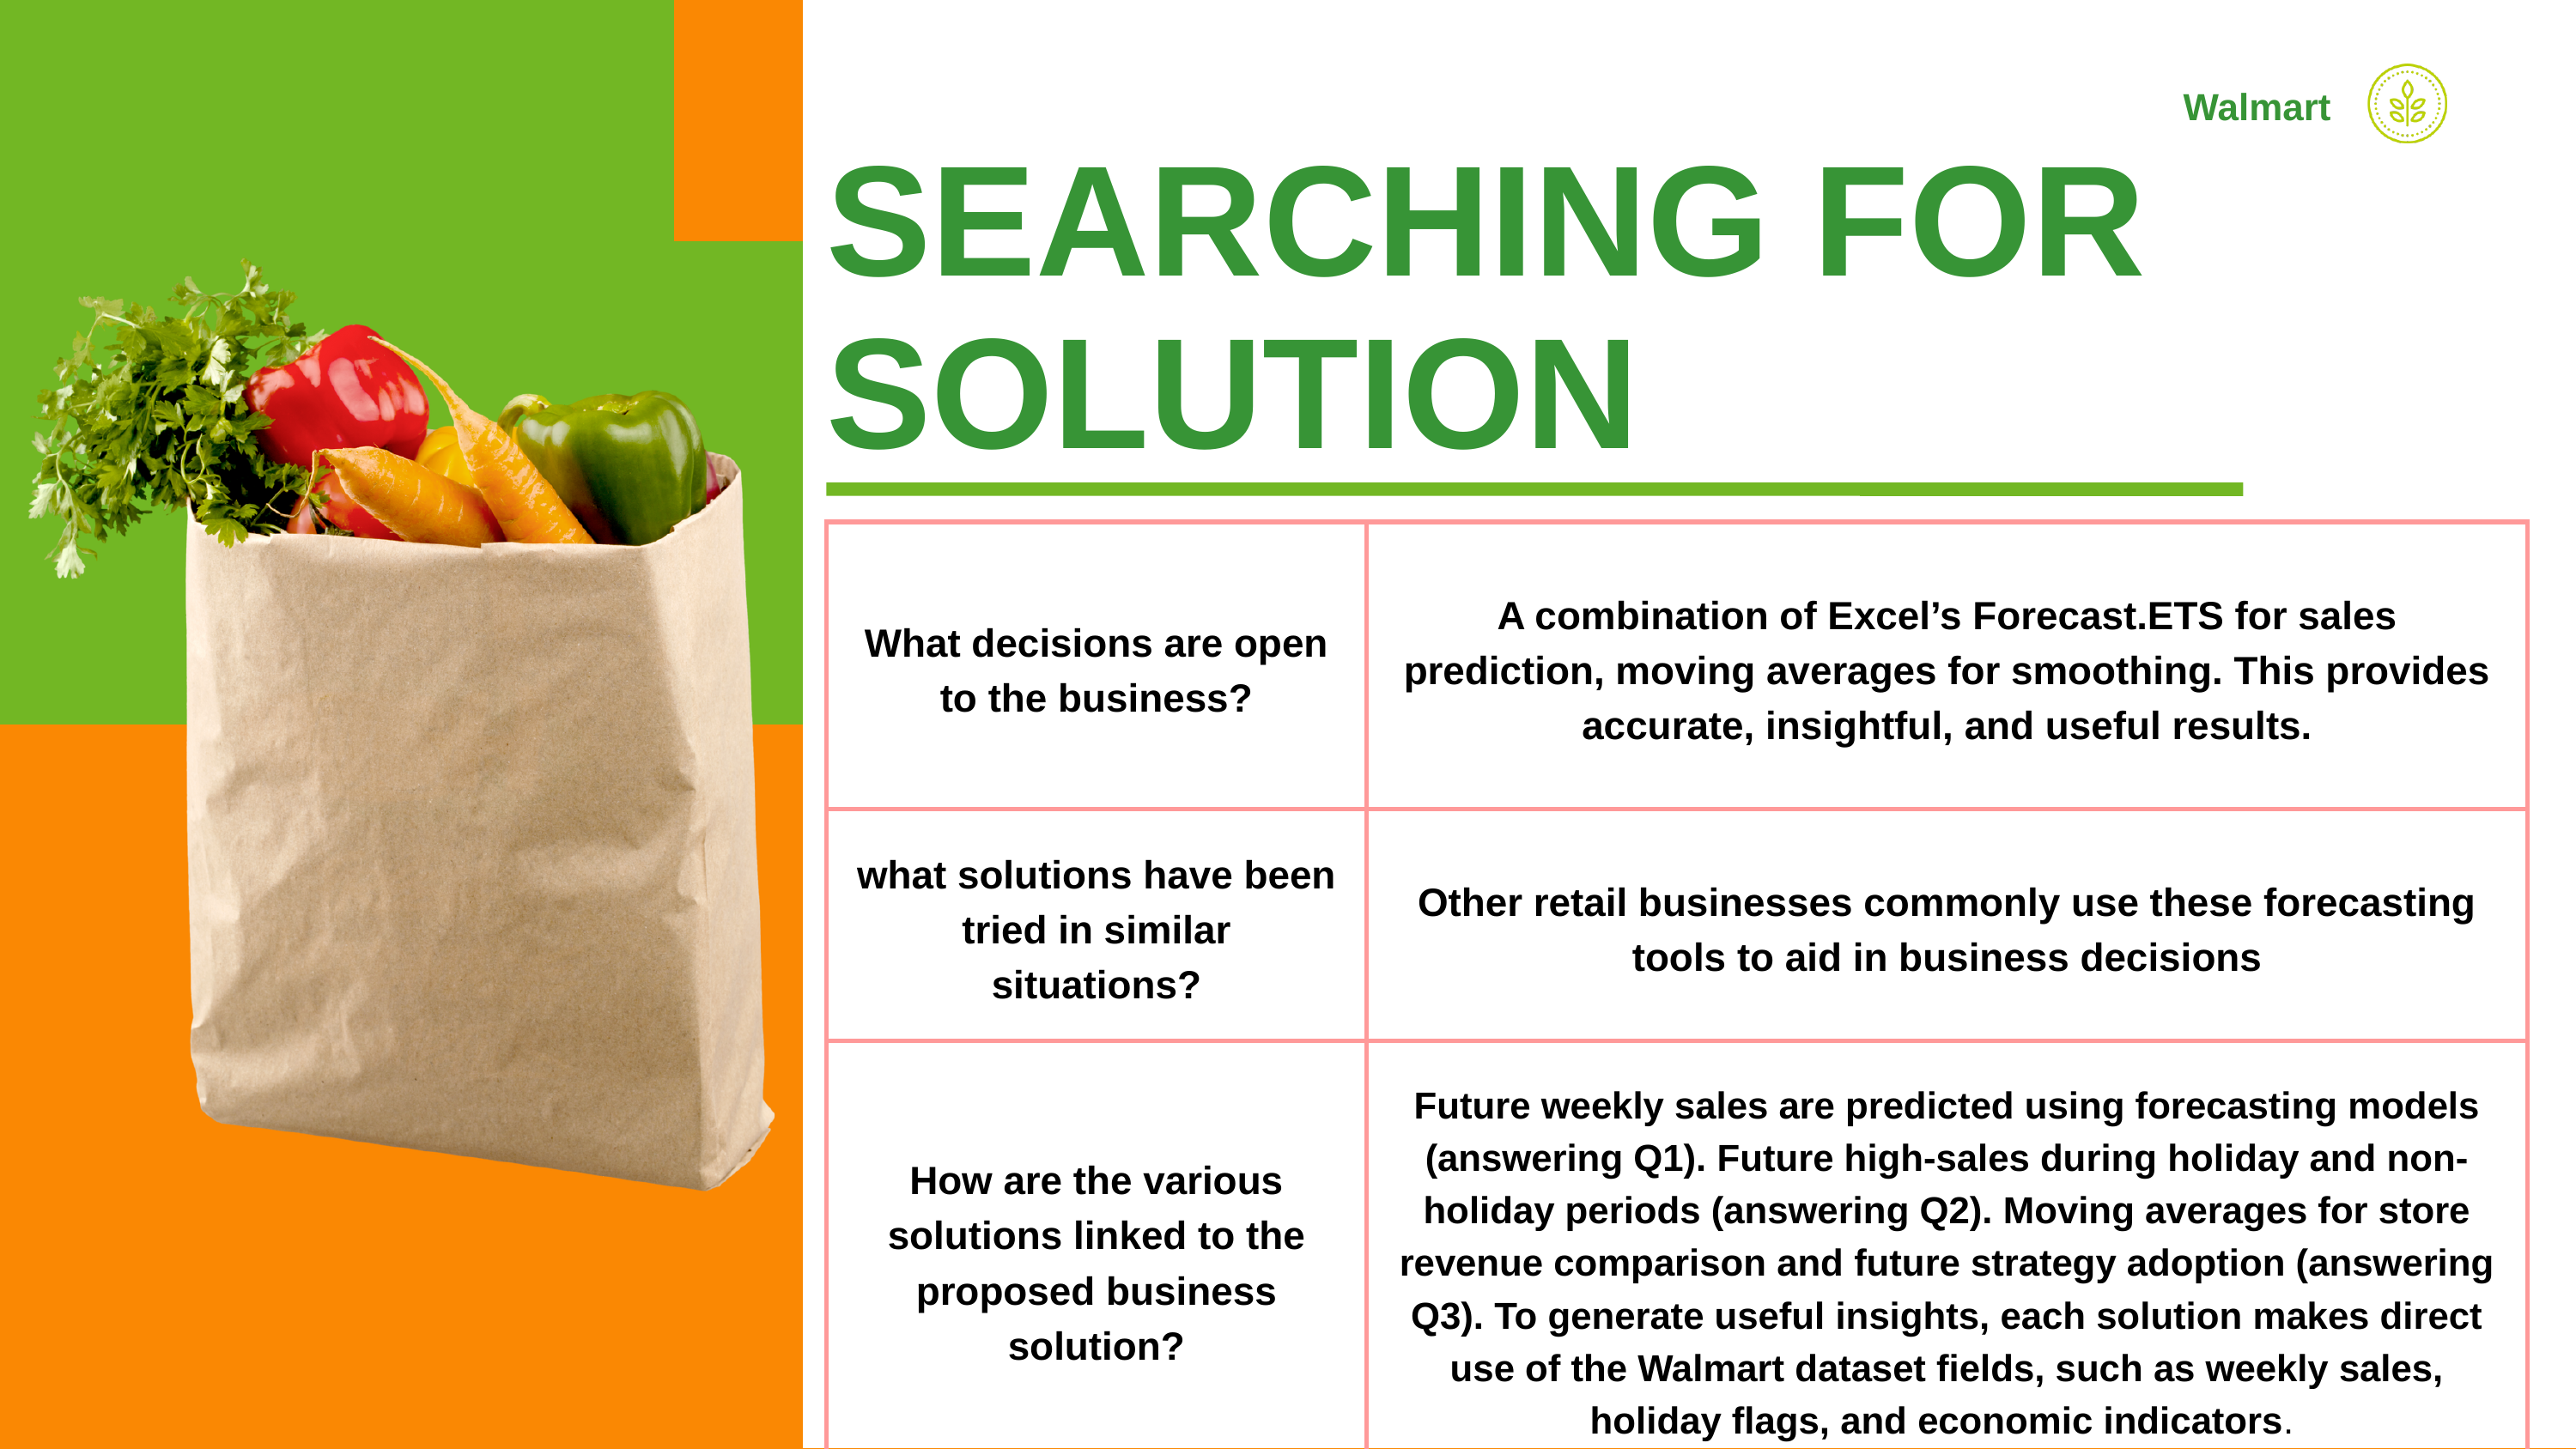

Walmart
SEARCHING FOR SOLUTION

| What decisions are open to the business? | A combination of Excel’s Forecast.ETS for sales prediction, moving averages for smoothing. This provides accurate, insightful, and useful results. |
| --- | --- |
| what solutions have been tried in similar situations? | Other retail businesses commonly use these forecasting tools to aid in business decisions |
| How are the various solutions linked to the proposed business solution? | Future weekly sales are predicted using forecasting models (answering Q1). Future high-sales during holiday and non-holiday periods (answering Q2). Moving averages for store revenue comparison and future strategy adoption (answering Q3). To generate useful insights, each solution makes direct use of the Walmart dataset fields, such as weekly sales, holiday flags, and economic indicators. |